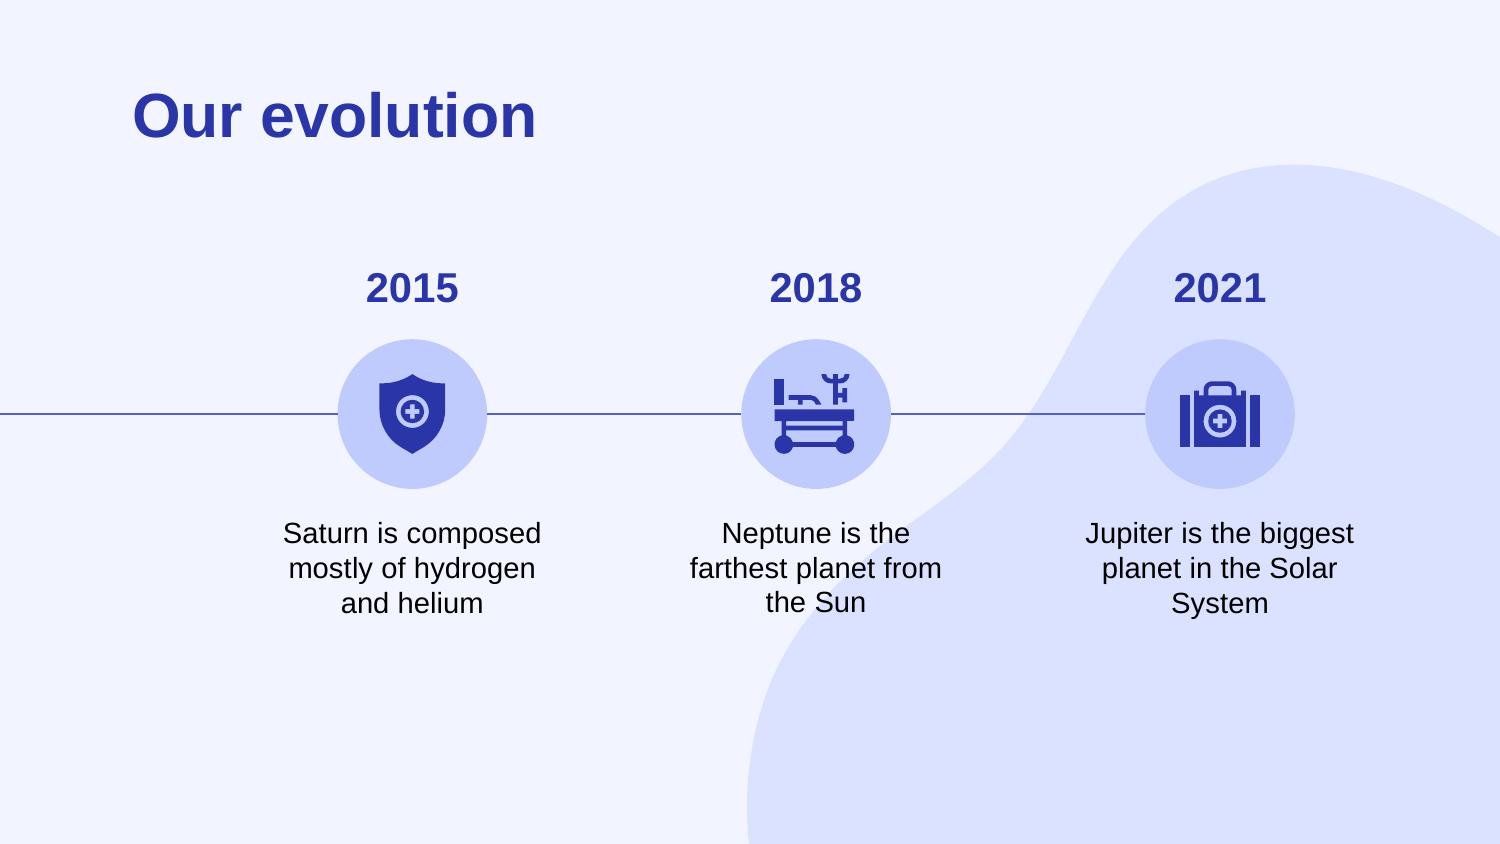

# Our evolution
2018
2015
2021

Neptune is the farthest planet from the Sun

Saturn is composed mostly of hydrogen and helium
Jupiter is the biggest planet in the Solar System